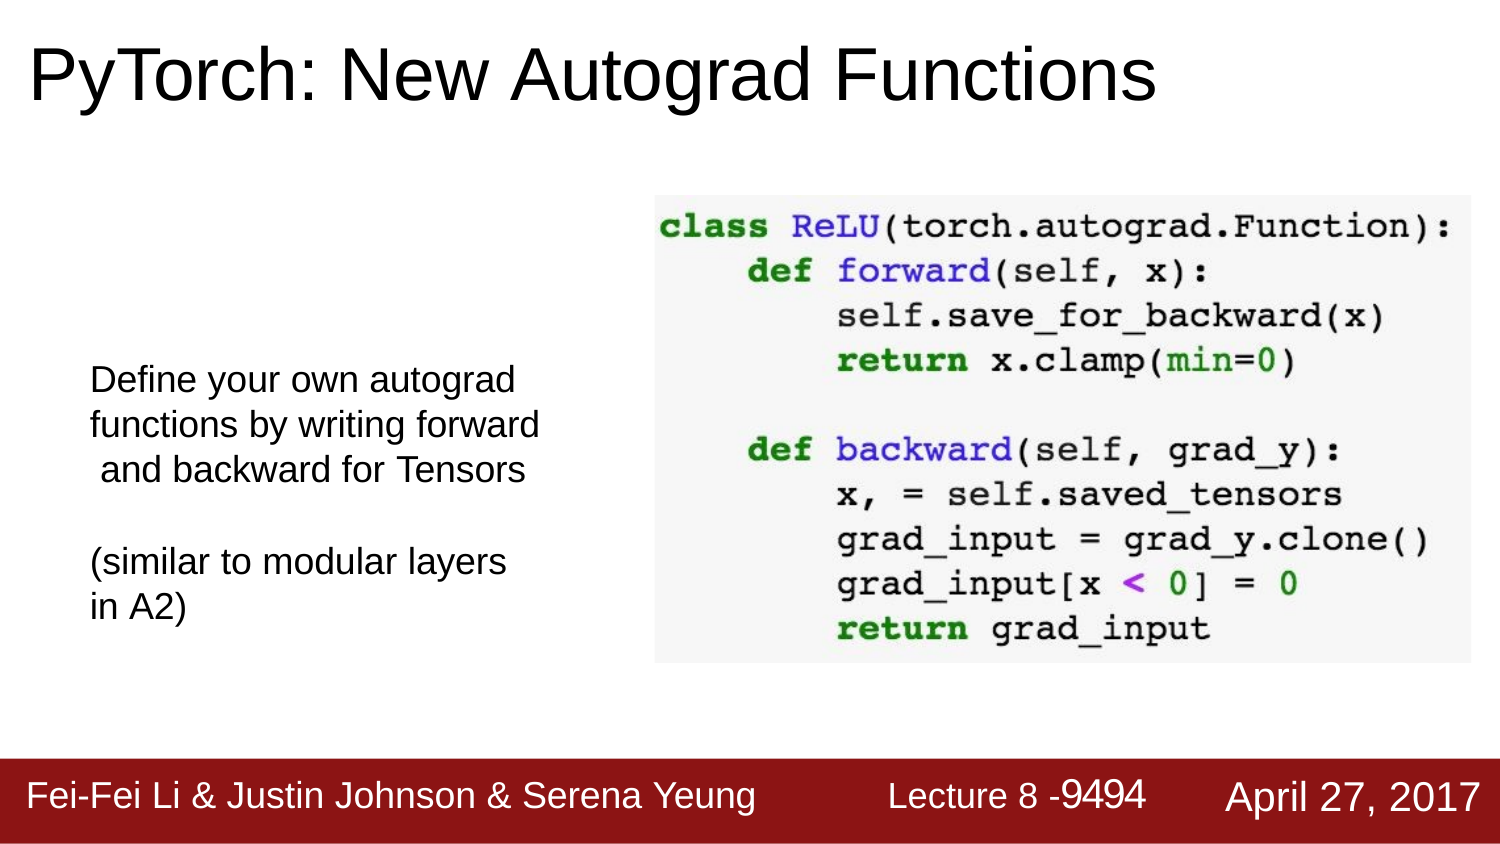

# PyTorch: New Autograd Functions

Define your own autograd  functions by writing forward  and backward for Tensors

(similar to modular layers in A2)
Lecture 8 -9494
April 27, 2017
Fei-Fei Li & Justin Johnson & Serena Yeung